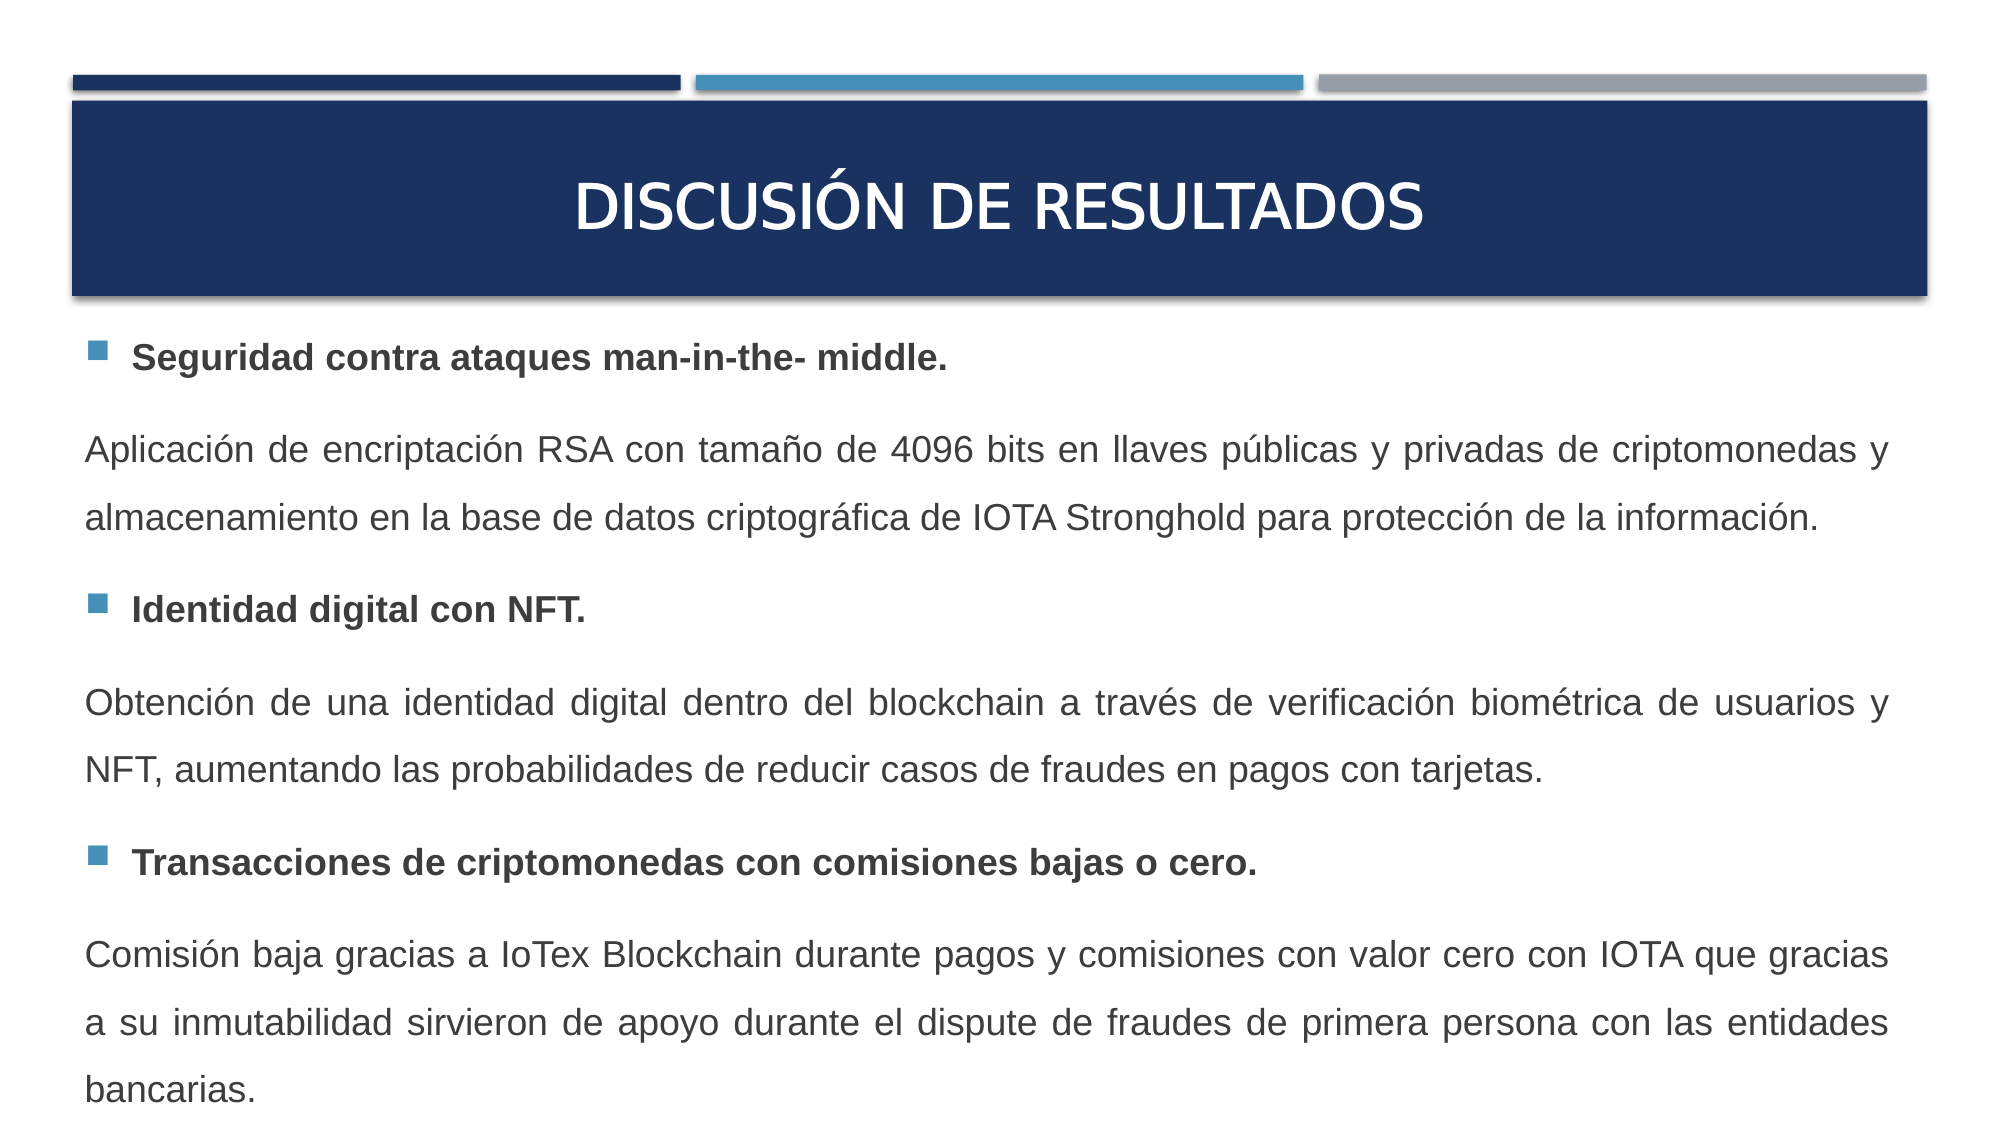

# Discusión de resultados
Seguridad contra ataques man-in-the- middle.
Aplicación de encriptación RSA con tamaño de 4096 bits en llaves públicas y privadas de criptomonedas y almacenamiento en la base de datos criptográfica de IOTA Stronghold para protección de la información.
Identidad digital con NFT.
Obtención de una identidad digital dentro del blockchain a través de verificación biométrica de usuarios y NFT, aumentando las probabilidades de reducir casos de fraudes en pagos con tarjetas.
Transacciones de criptomonedas con comisiones bajas o cero.
Comisión baja gracias a IoTex Blockchain durante pagos y comisiones con valor cero con IOTA que gracias a su inmutabilidad sirvieron de apoyo durante el dispute de fraudes de primera persona con las entidades bancarias.